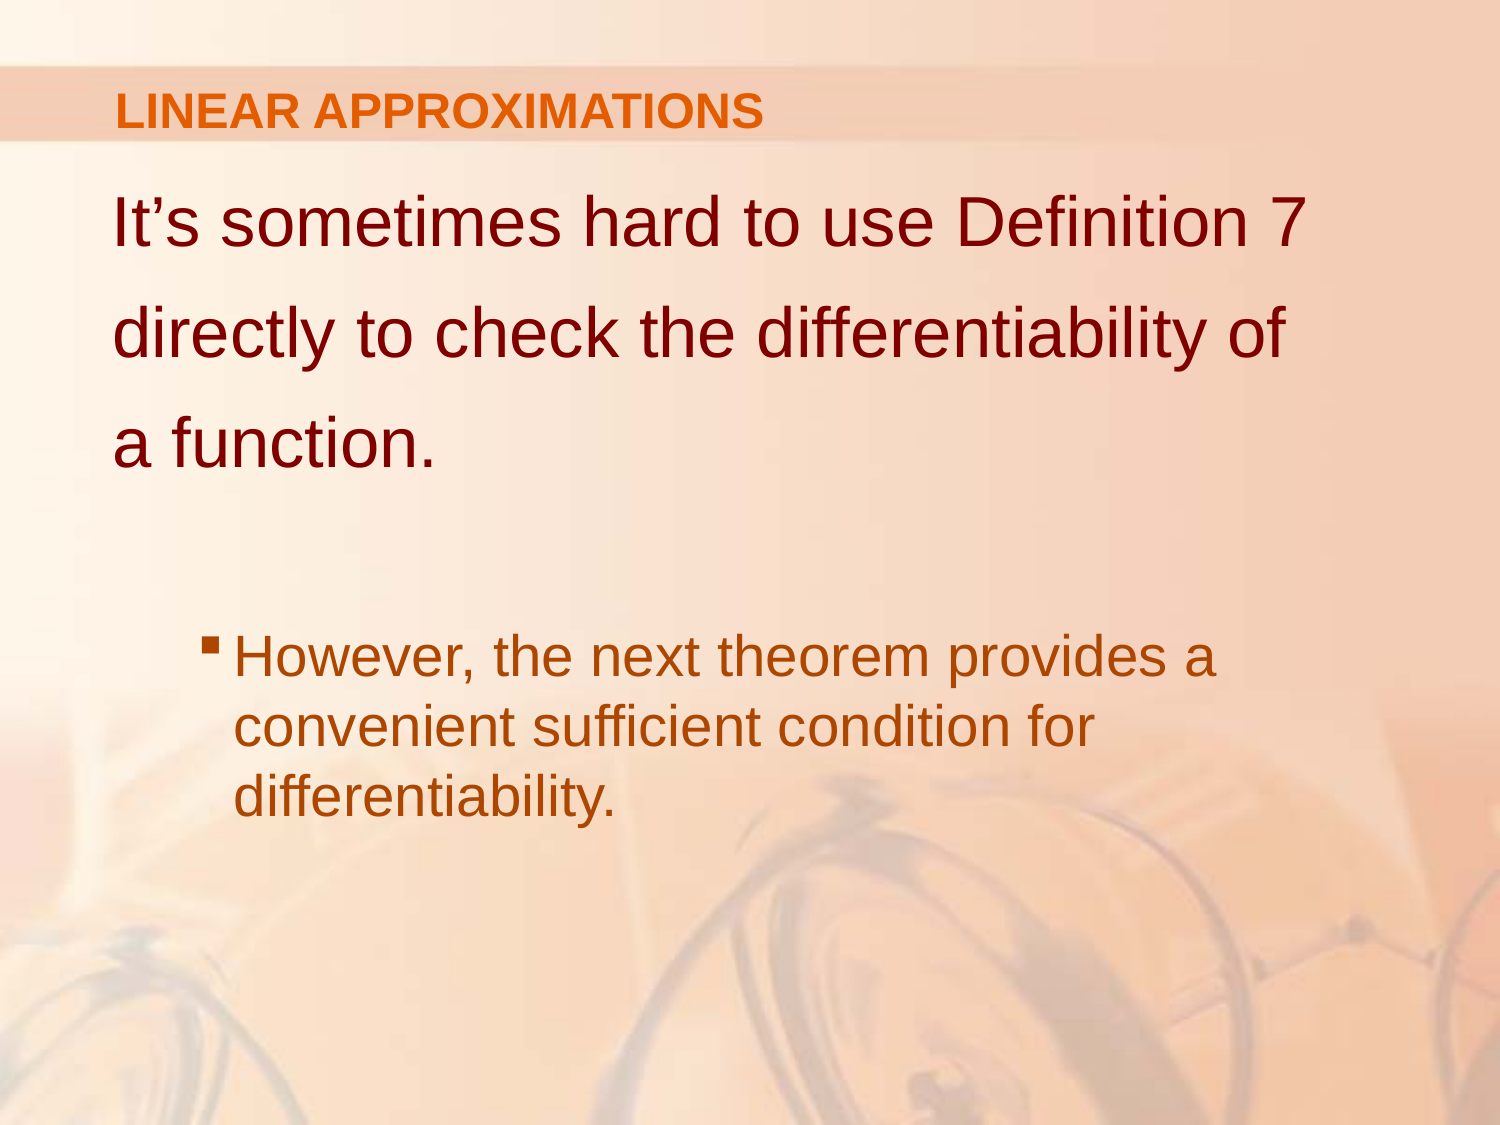

# LINEAR APPROXIMATIONS
It’s sometimes hard to use Definition 7 directly to check the differentiability of
a function.

However, the next theorem provides a convenient sufficient condition for differentiability.